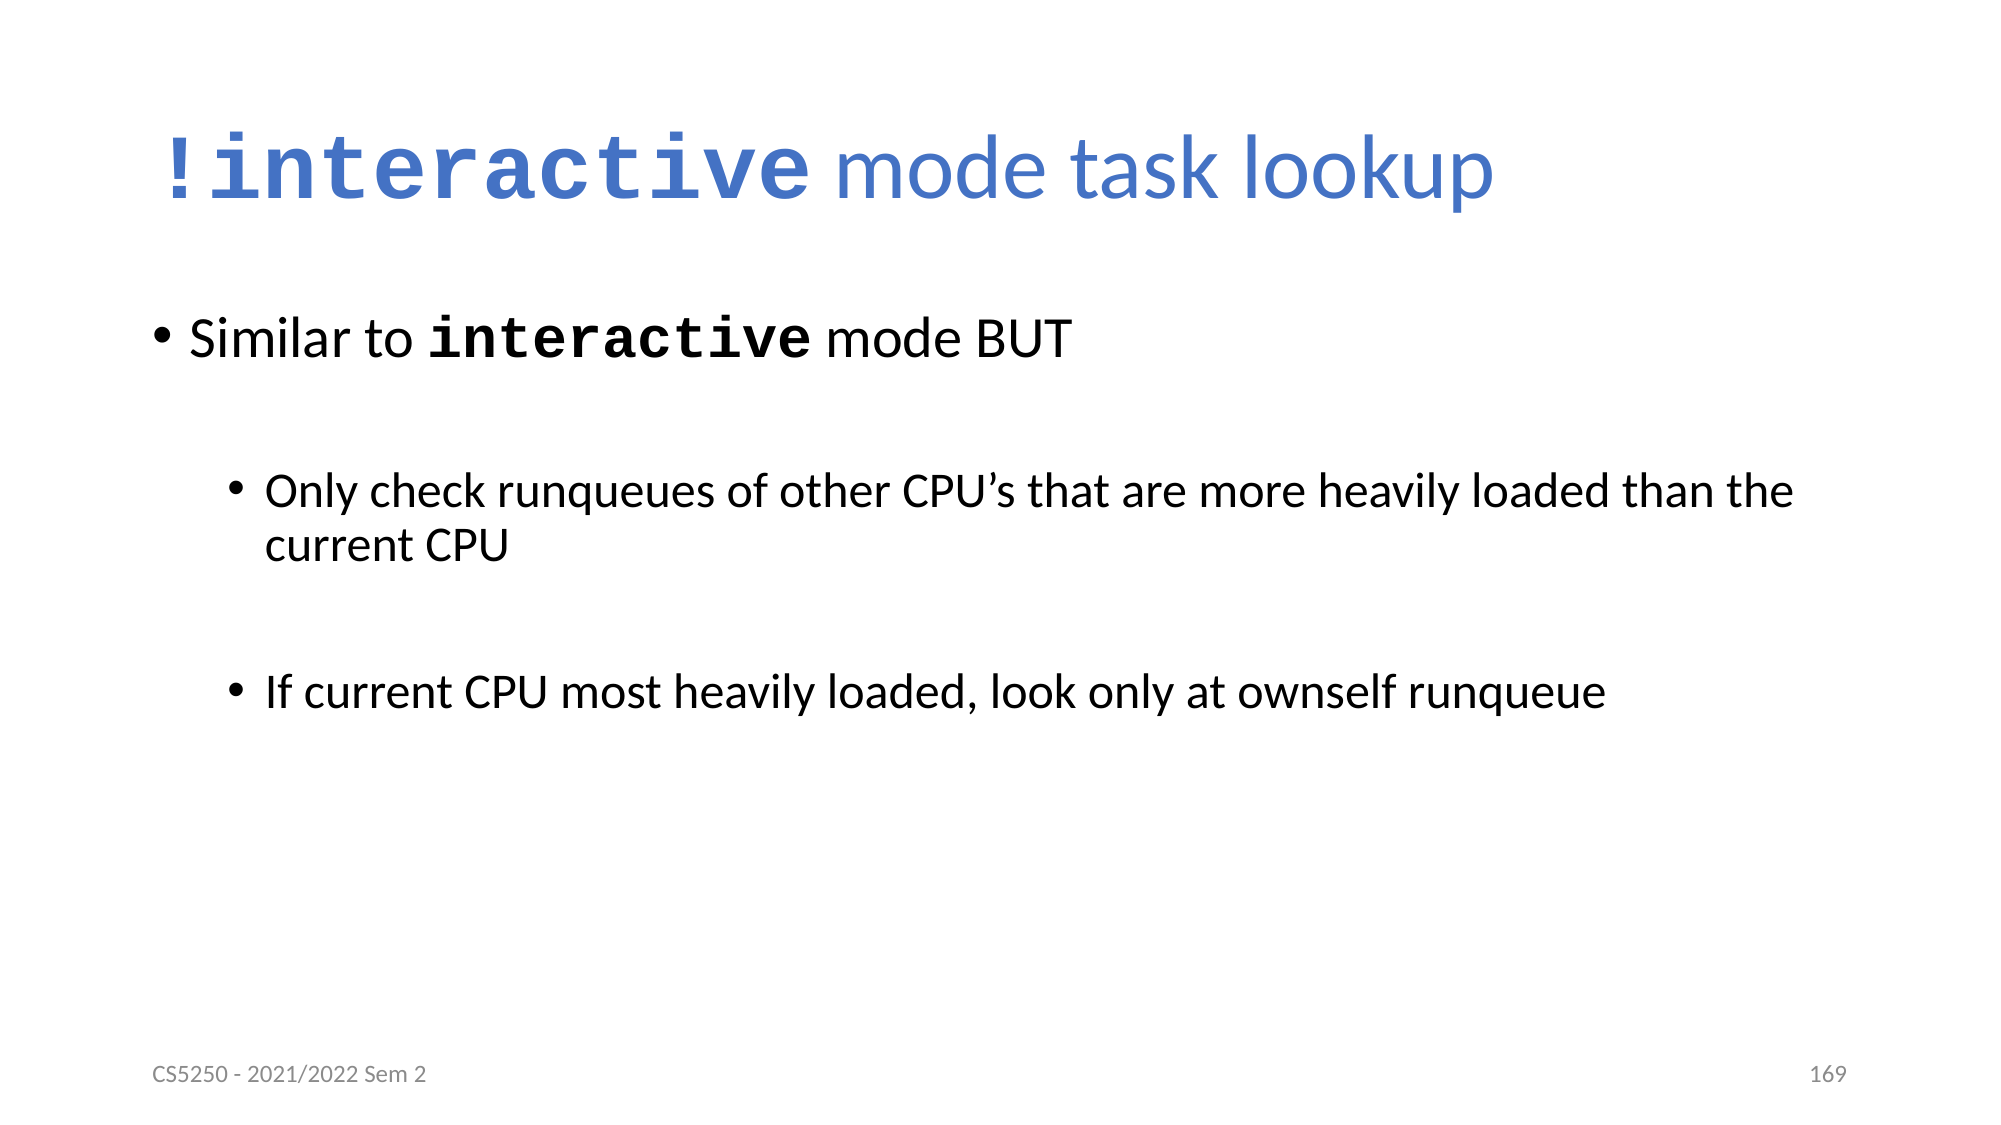

# !interactive mode task lookup
Similar to interactive mode BUT

Only check runqueues of other CPU’s that are more heavily loaded than the current CPU

If current CPU most heavily loaded, look only at ownself runqueue

CS5250 - 2021/2022 Sem 2
169